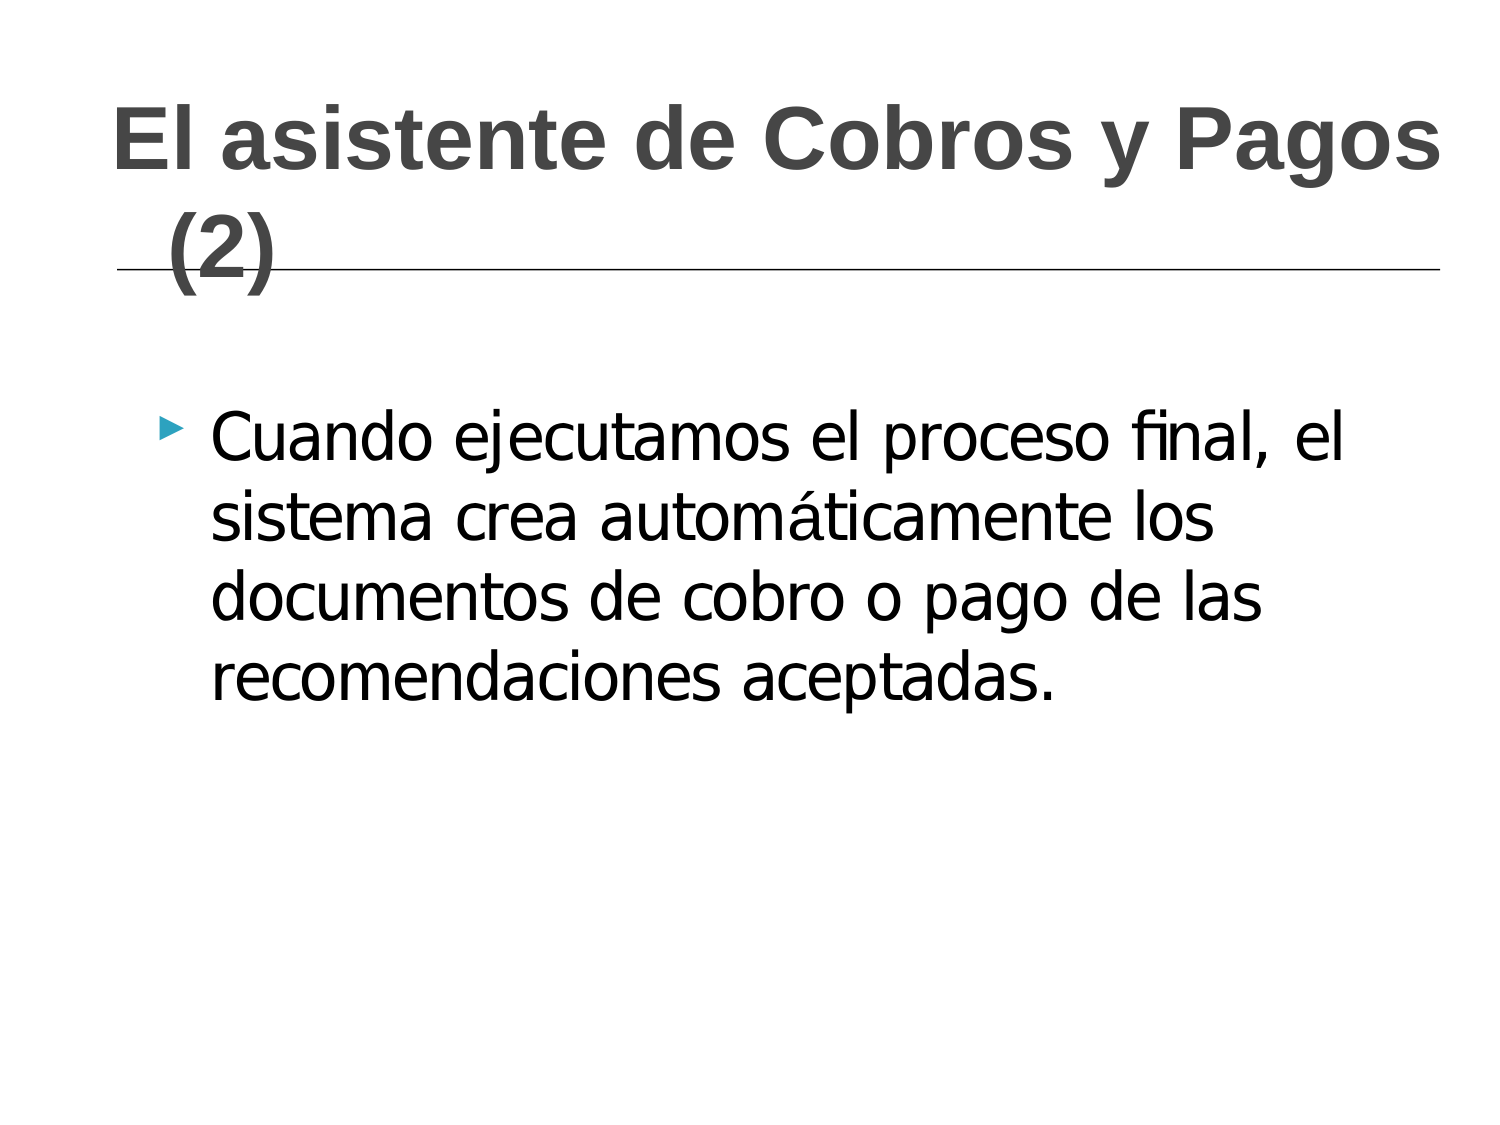

El asistente de Cobros y Pagos (2)

Cuando ejecutamos el proceso final, el sistema crea automáticamente los documentos de cobro o pago de las recomendaciones aceptadas.